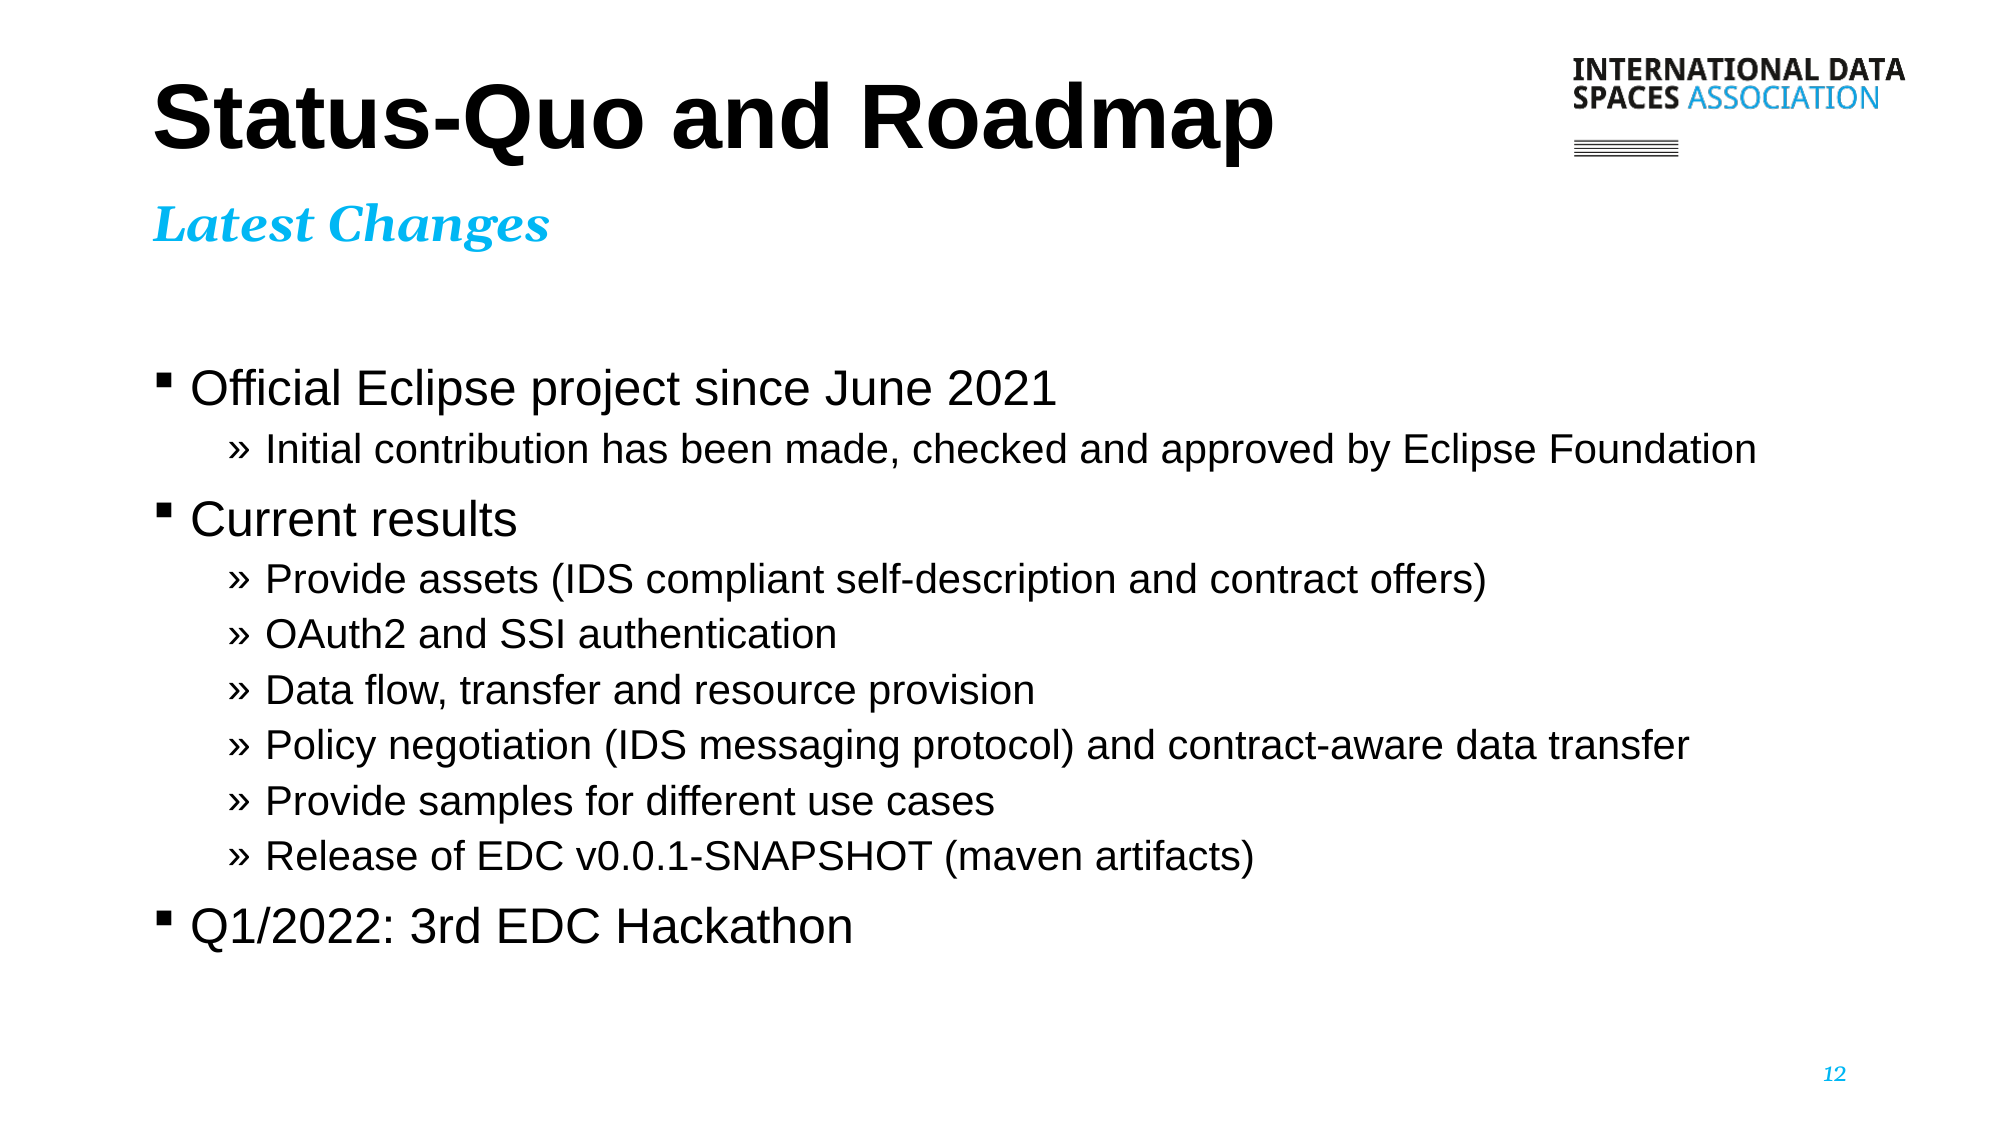

# Status-Quo and Roadmap
Latest Changes
Official Eclipse project since June 2021
Initial contribution has been made, checked and approved by Eclipse Foundation
Current results
Provide assets (IDS compliant self-description and contract offers)
OAuth2 and SSI authentication
Data flow, transfer and resource provision
Policy negotiation (IDS messaging protocol) and contract-aware data transfer
Provide samples for different use cases
Release of EDC v0.0.1-SNAPSHOT (maven artifacts)
Q1/2022: 3rd EDC Hackathon
12